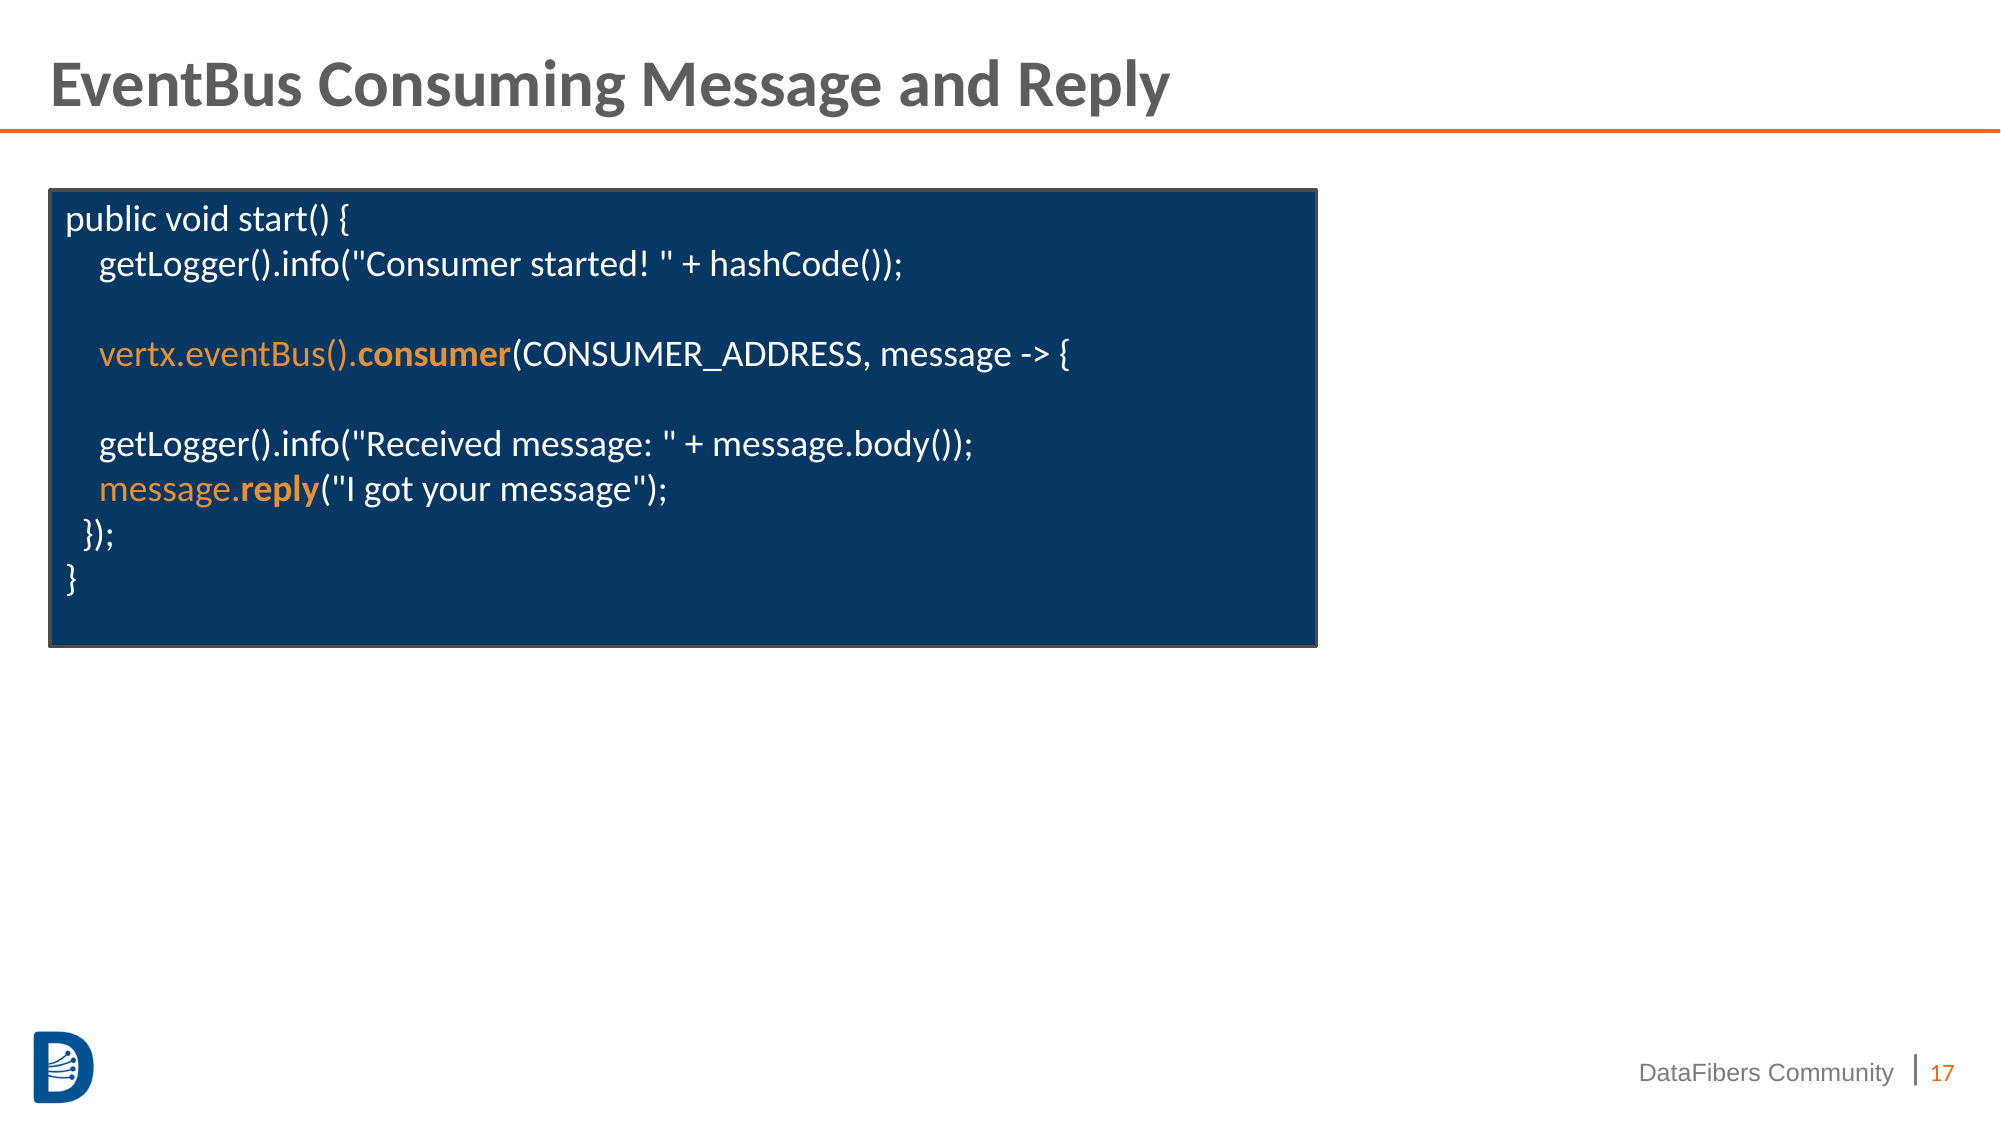

# EventBus Consuming Message and Reply
public void start() {
    getLogger().info("Consumer started! " + hashCode());

    vertx.eventBus().consumer(CONSUMER_ADDRESS, message -> {

    getLogger().info("Received message: " + message.body());
    message.reply("I got your message");
  });
}